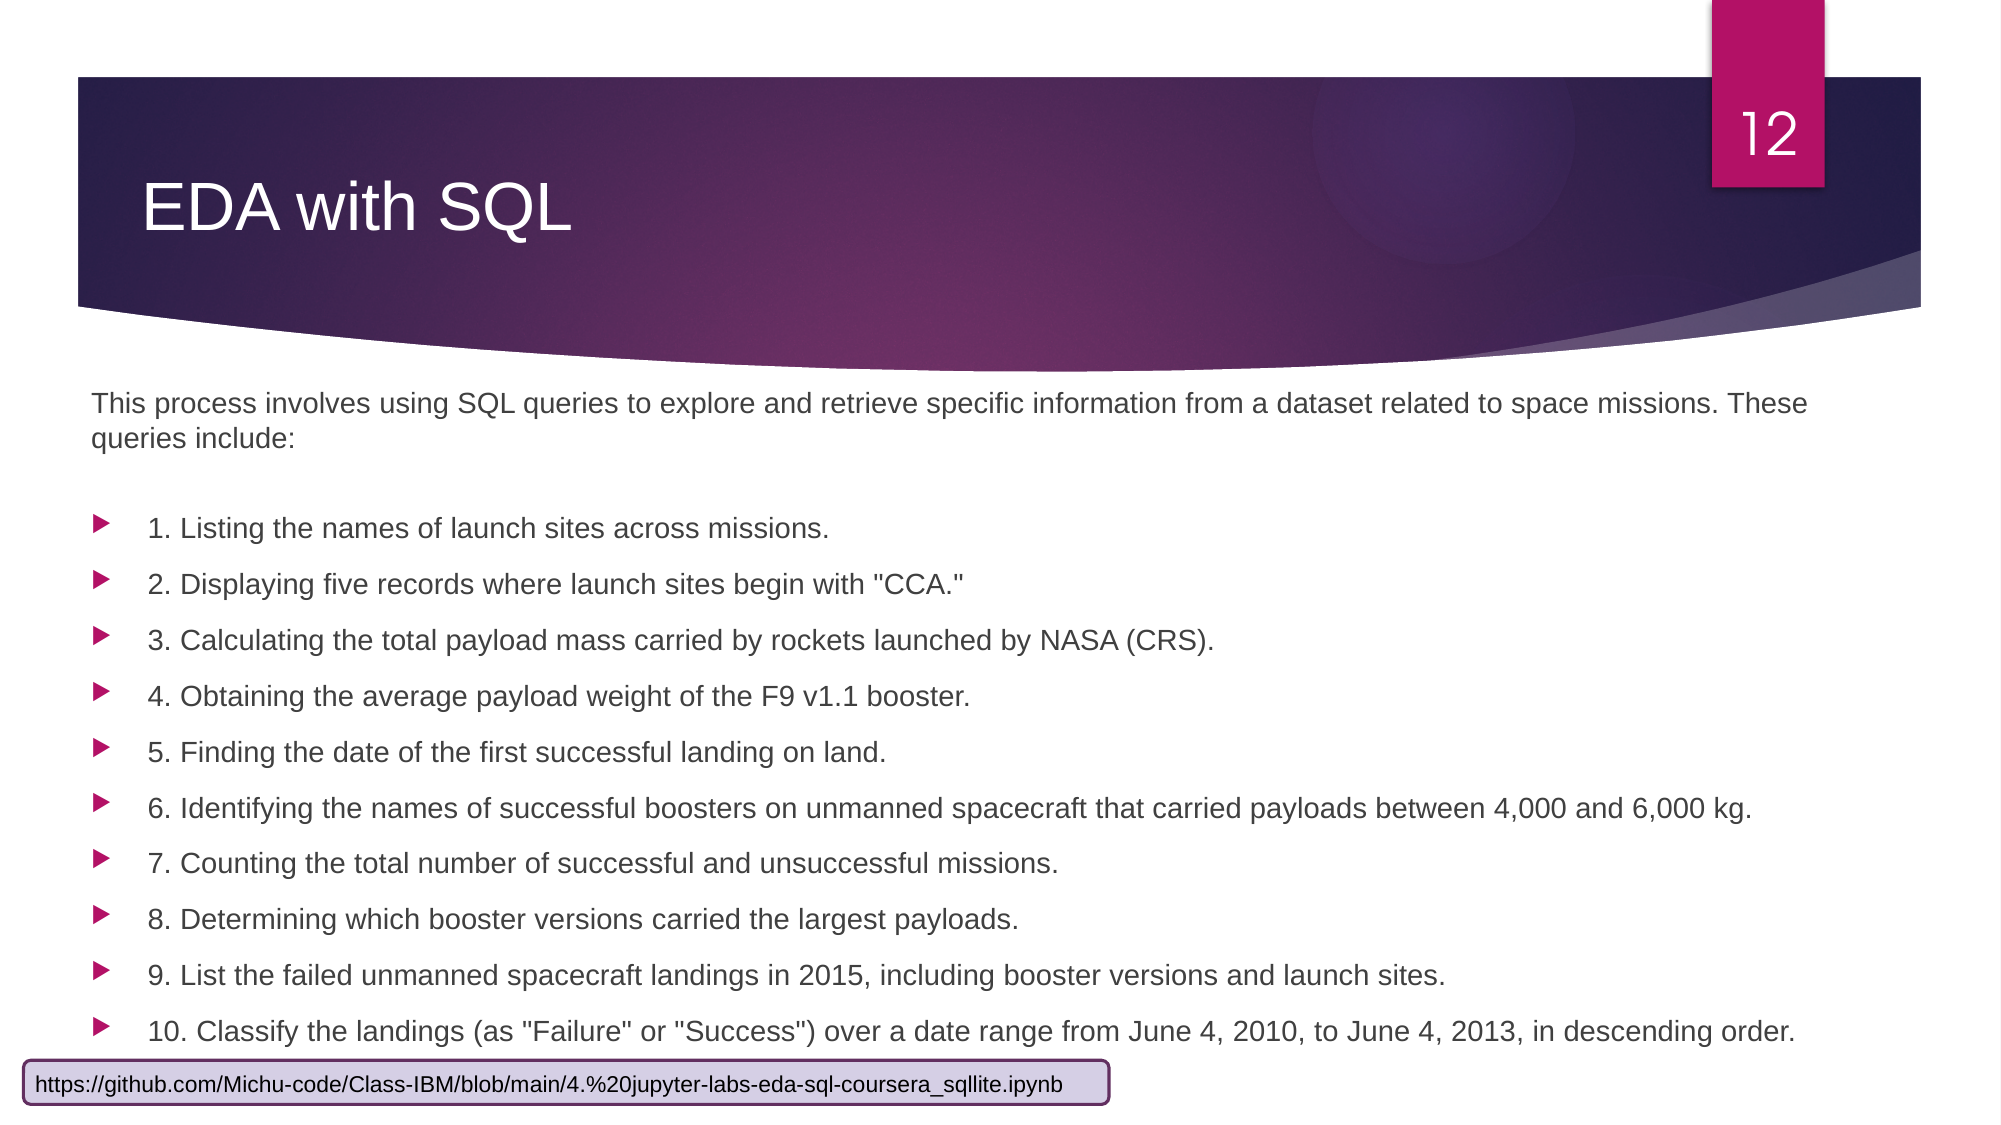

12
EDA with SQL
This process involves using SQL queries to explore and retrieve specific information from a dataset related to space missions. These queries include:
1. Listing the names of launch sites across missions.
2. Displaying five records where launch sites begin with "CCA."
3. Calculating the total payload mass carried by rockets launched by NASA (CRS).
4. Obtaining the average payload weight of the F9 v1.1 booster.
5. Finding the date of the first successful landing on land.
6. Identifying the names of successful boosters on unmanned spacecraft that carried payloads between 4,000 and 6,000 kg.
7. Counting the total number of successful and unsuccessful missions.
8. Determining which booster versions carried the largest payloads.
9. List the failed unmanned spacecraft landings in 2015, including booster versions and launch sites.
10. Classify the landings (as "Failure" or "Success") over a date range from June 4, 2010, to June 4, 2013, in descending order.

https://github.com/Michu-code/Class-IBM/blob/main/4.%20jupyter-labs-eda-sql-coursera_sqllite.ipynb